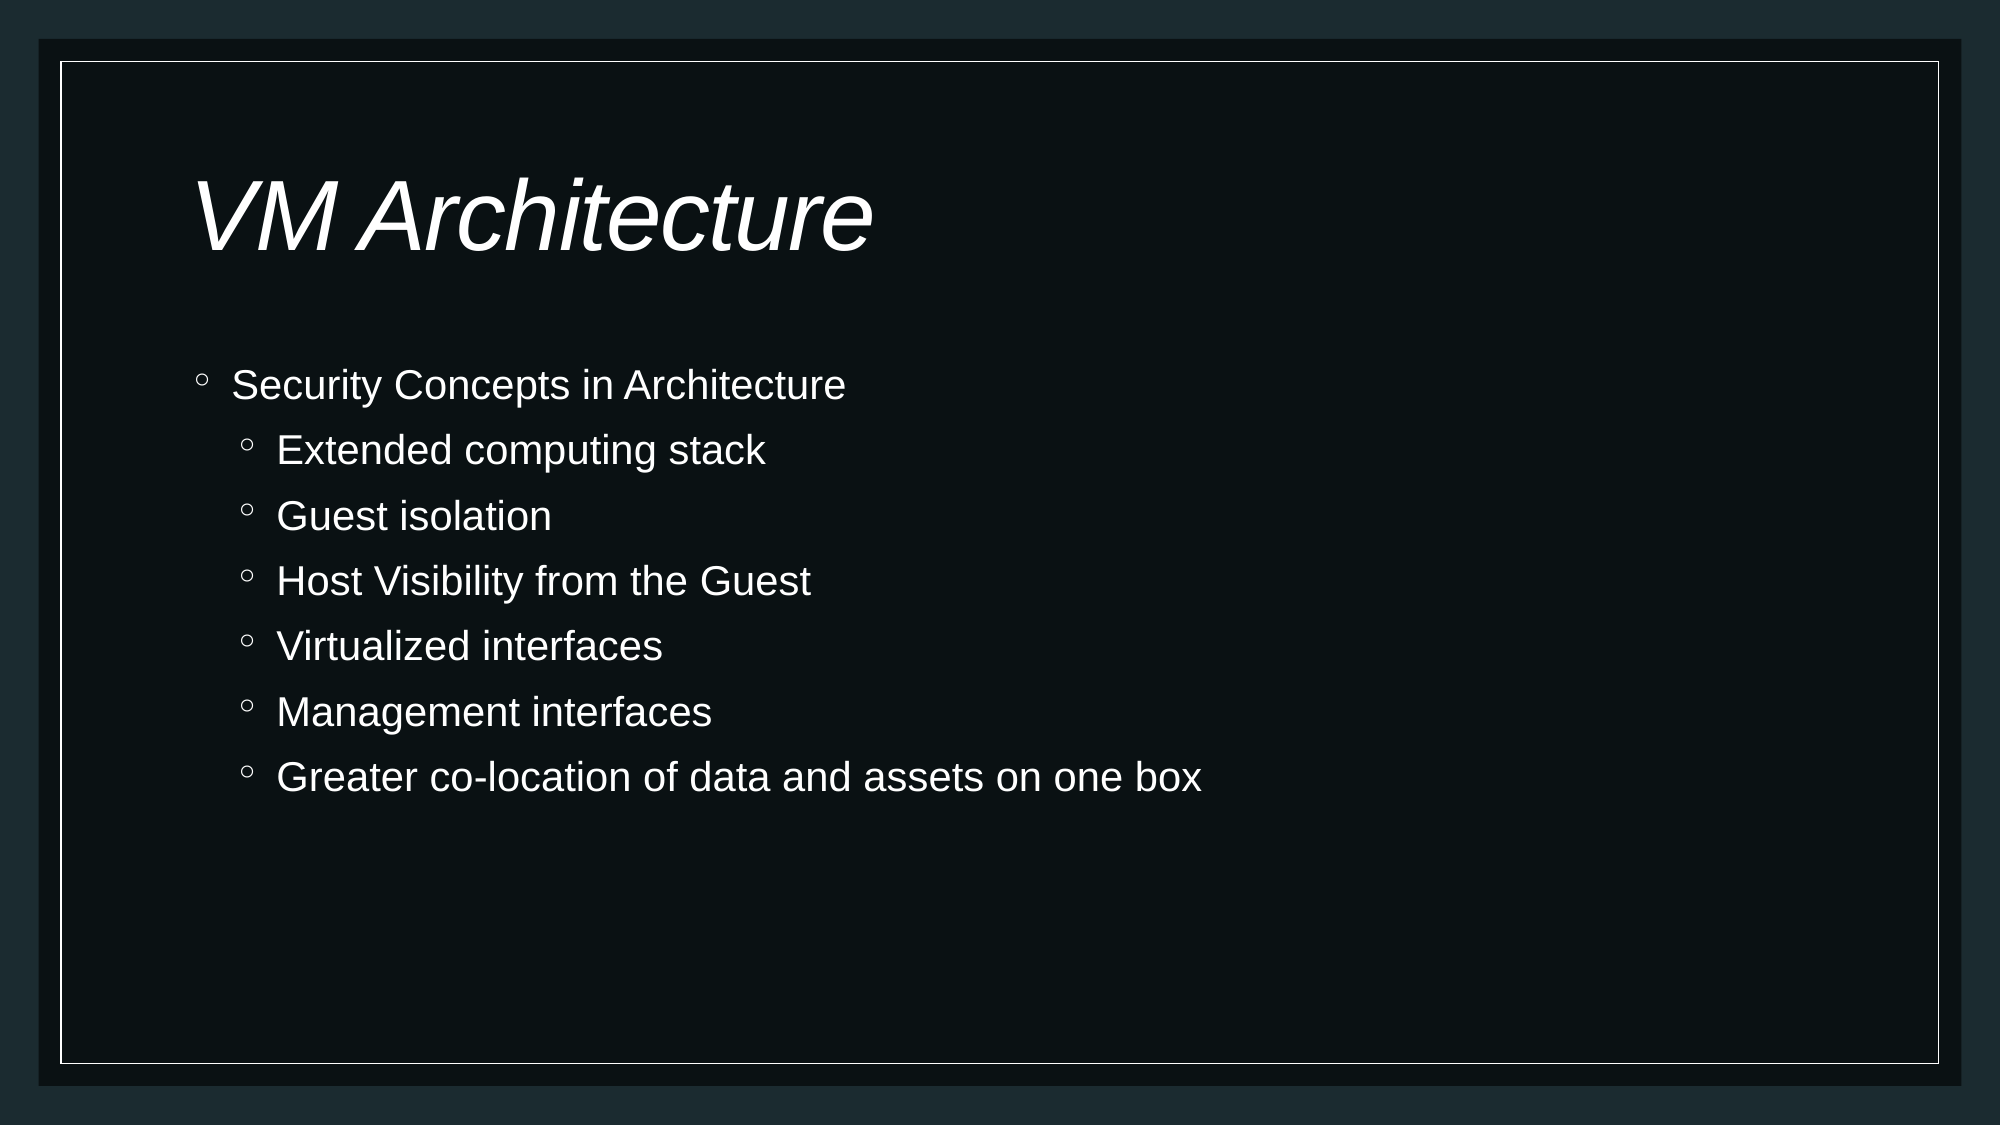

# VM Architecture
 Security Concepts in Architecture
 Extended computing stack
 Guest isolation
 Host Visibility from the Guest
 Virtualized interfaces
 Management interfaces
 Greater co-location of data and assets on one box